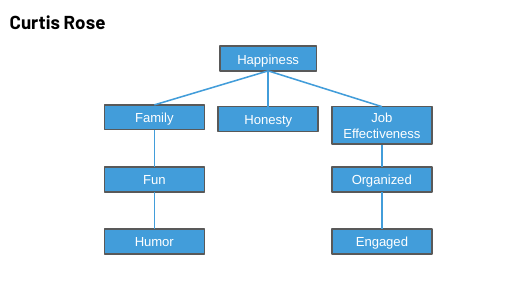

Curtis Rose
Happiness
Family
Honesty
Job Effectiveness
Fun
Organized
Engaged
Humor